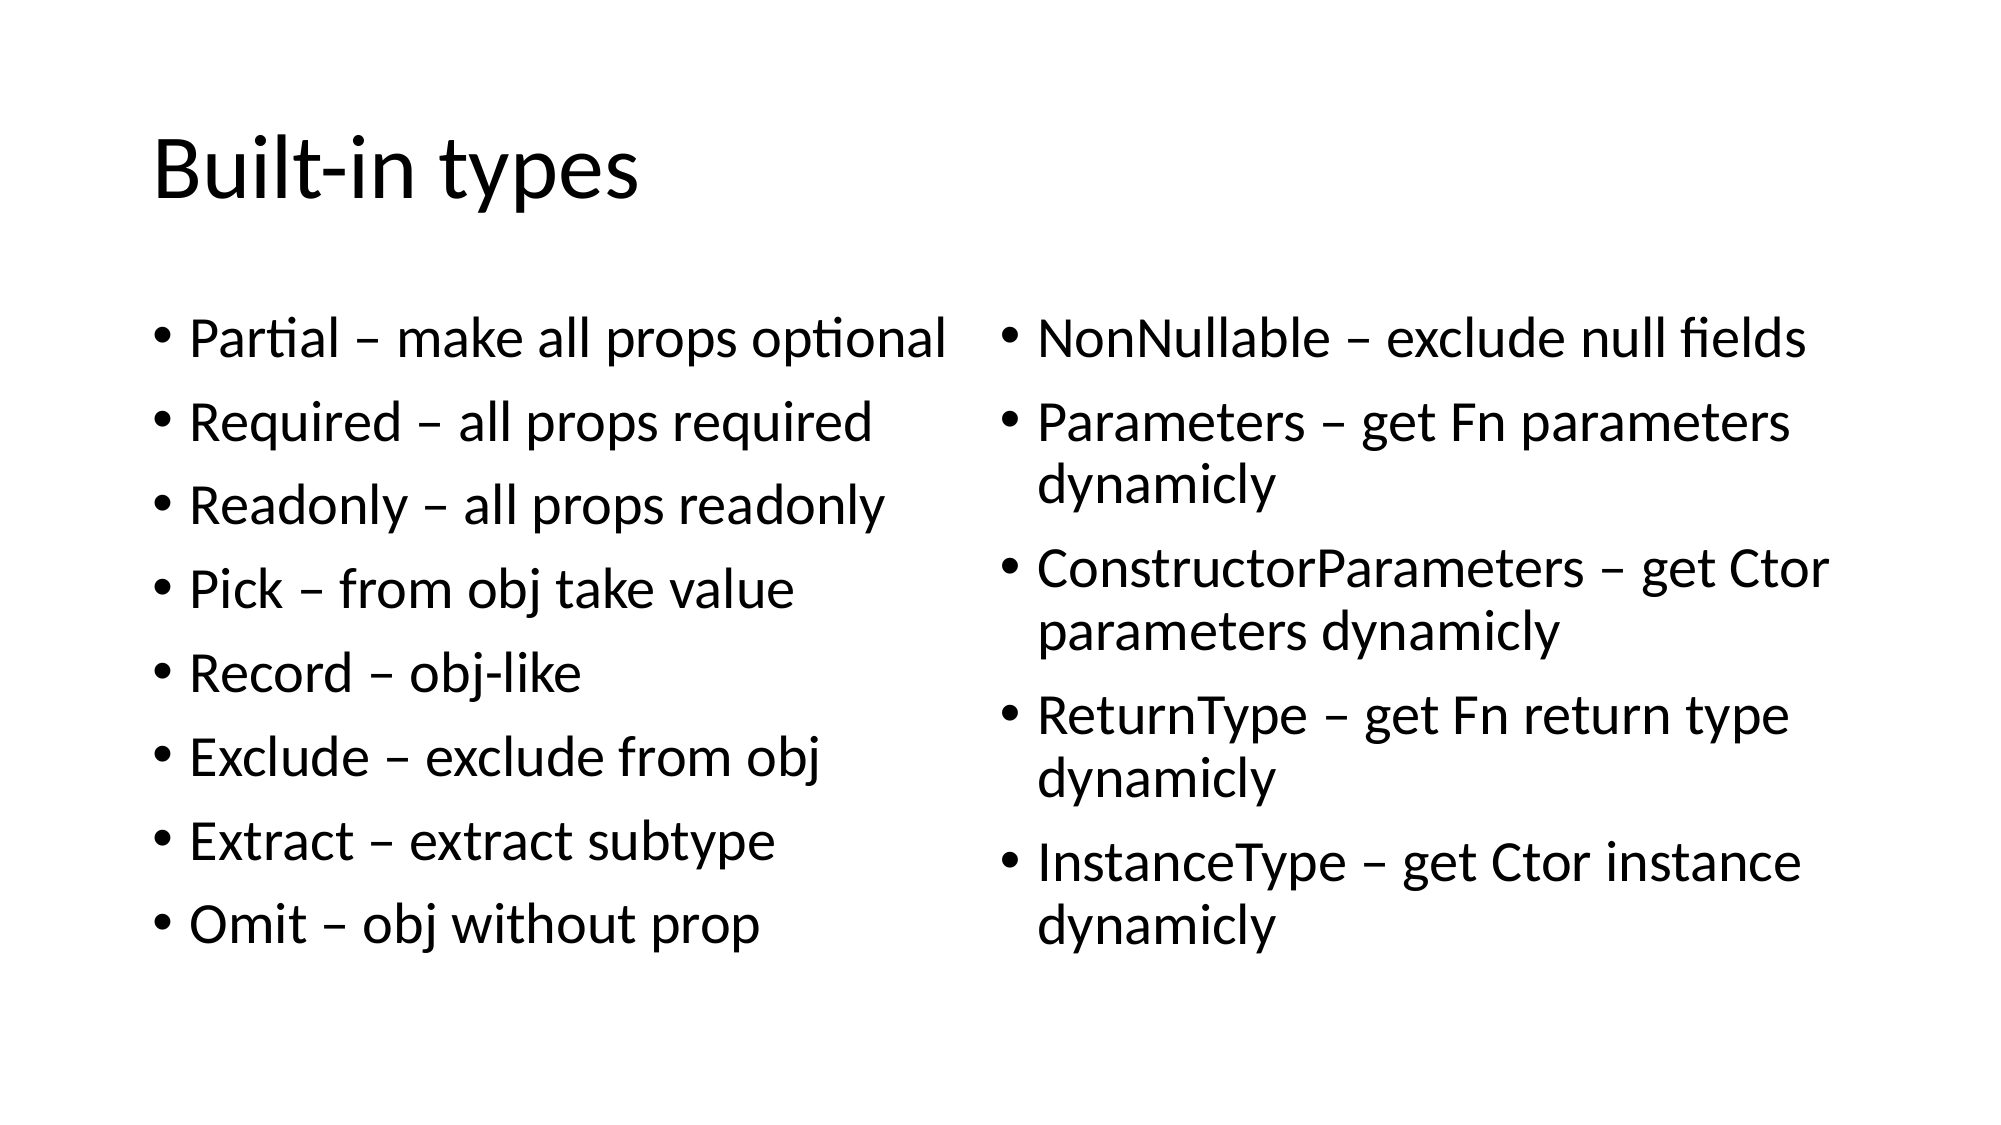

# Built-in types
Partial – make all props optional
Required – all props required
Readonly – all props readonly
Pick – from obj take value
Record – obj-like
Exclude – exclude from obj
Extract – extract subtype
Omit – obj without prop
NonNullable – exclude null fields
Parameters – get Fn parameters dynamicly
ConstructorParameters – get Ctor parameters dynamicly
ReturnType – get Fn return type dynamicly
InstanceType – get Ctor instance dynamicly